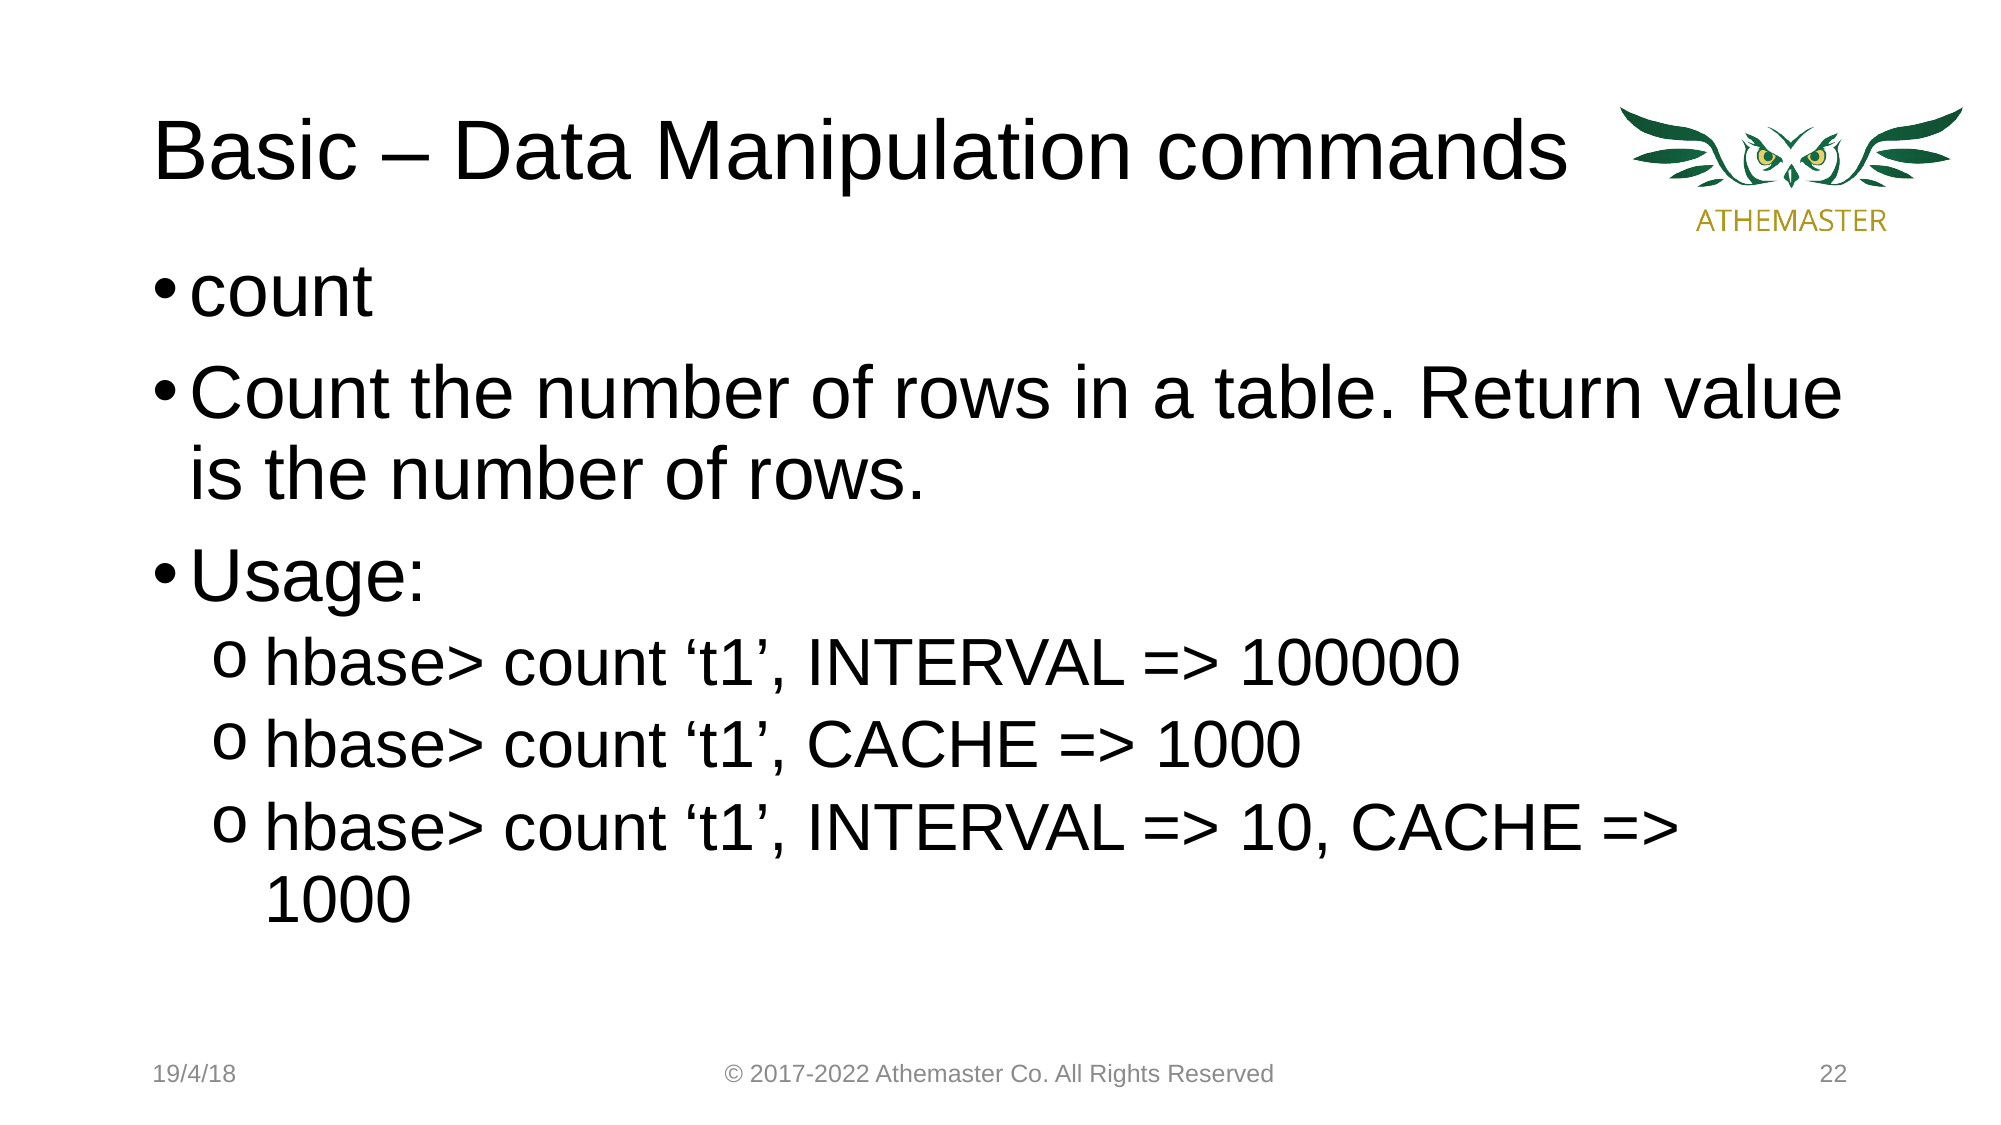

# Basic – Data Manipulation commands
count
Count the number of rows in a table. Return value is the number of rows.
Usage:
hbase> count ‘t1’, INTERVAL => 100000
hbase> count ‘t1’, CACHE => 1000
hbase> count ‘t1’, INTERVAL => 10, CACHE => 1000
19/4/18
© 2017-2022 Athemaster Co. All Rights Reserved
22